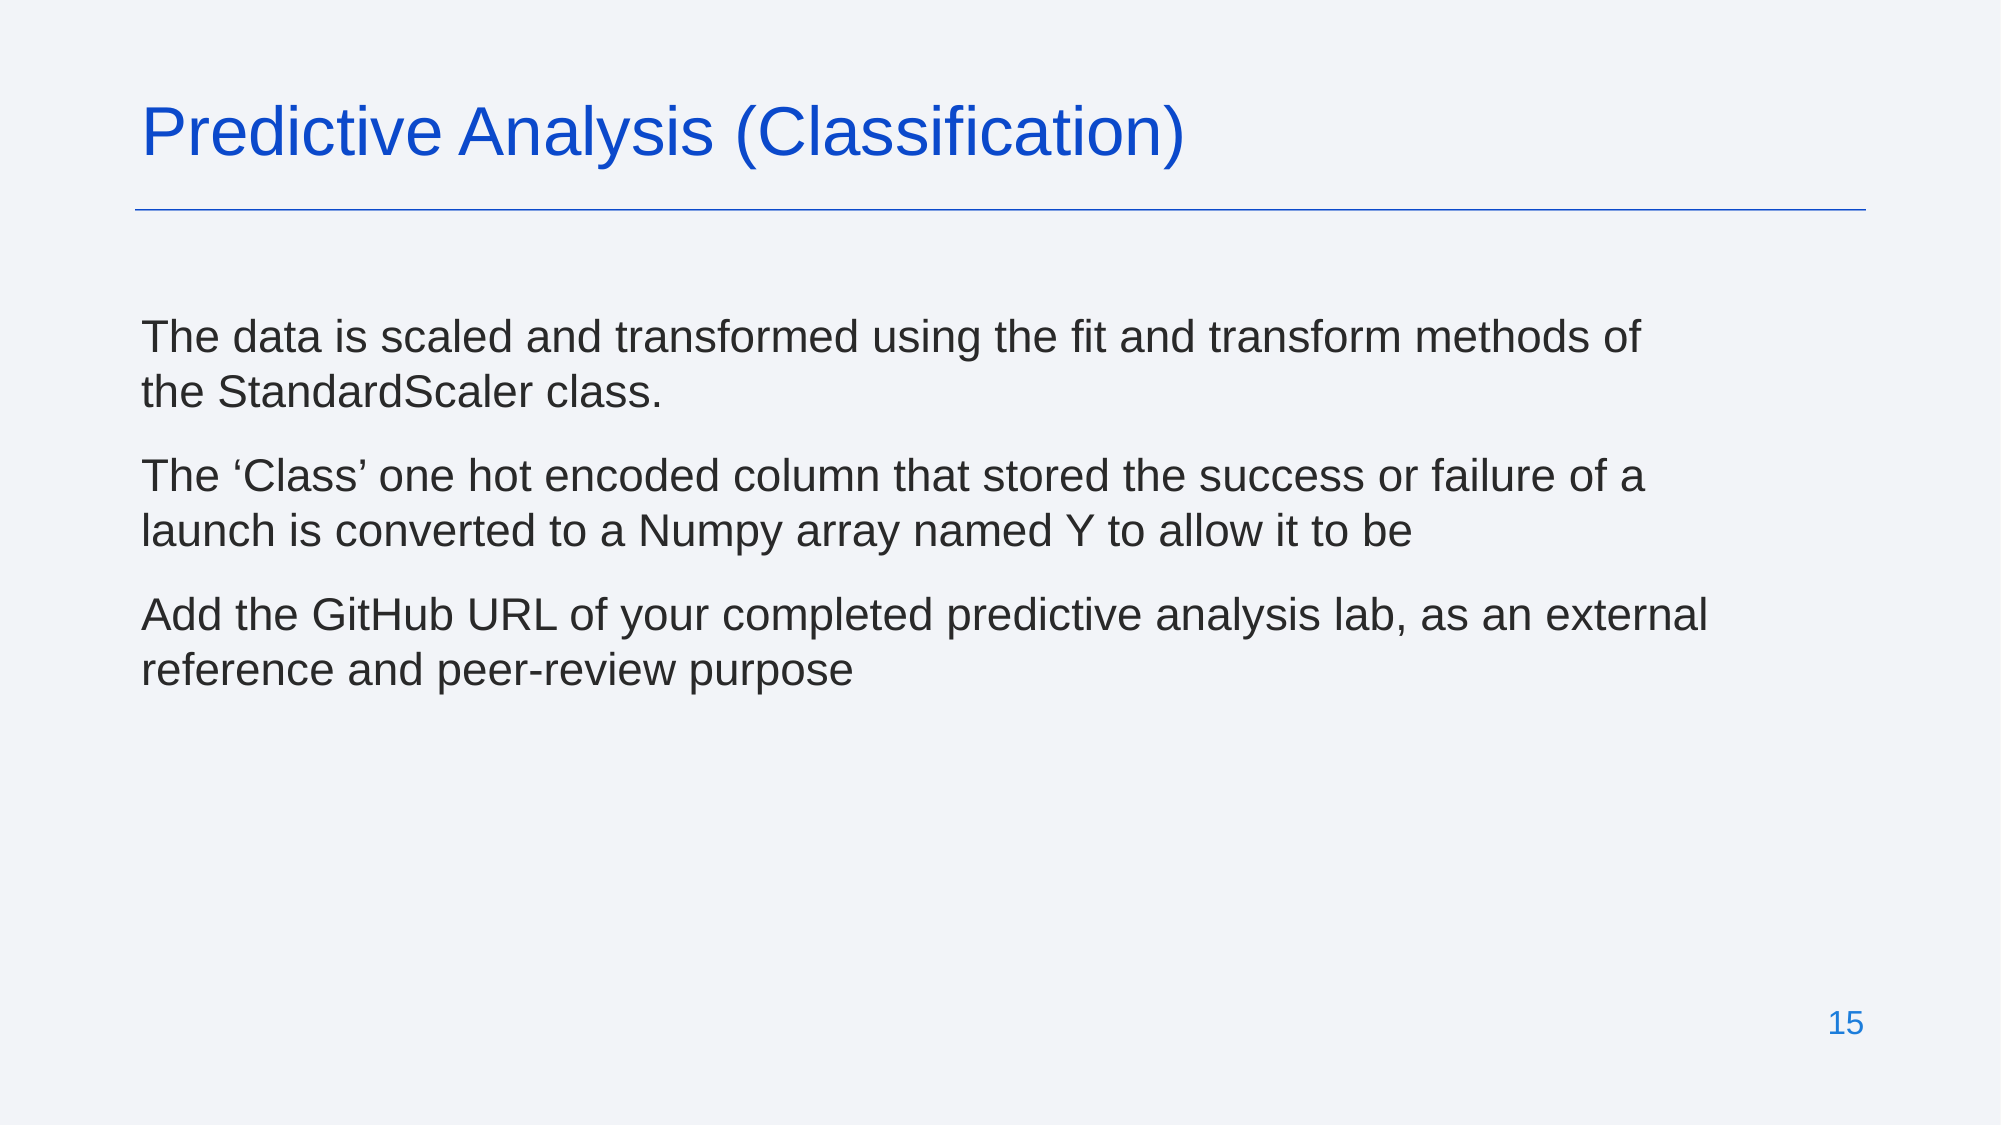

Predictive Analysis (Classification)
The data is scaled and transformed using the fit and transform methods of the StandardScaler class.
The ‘Class’ one hot encoded column that stored the success or failure of a launch is converted to a Numpy array named Y to allow it to be
Add the GitHub URL of your completed predictive analysis lab, as an external reference and peer-review purpose

15